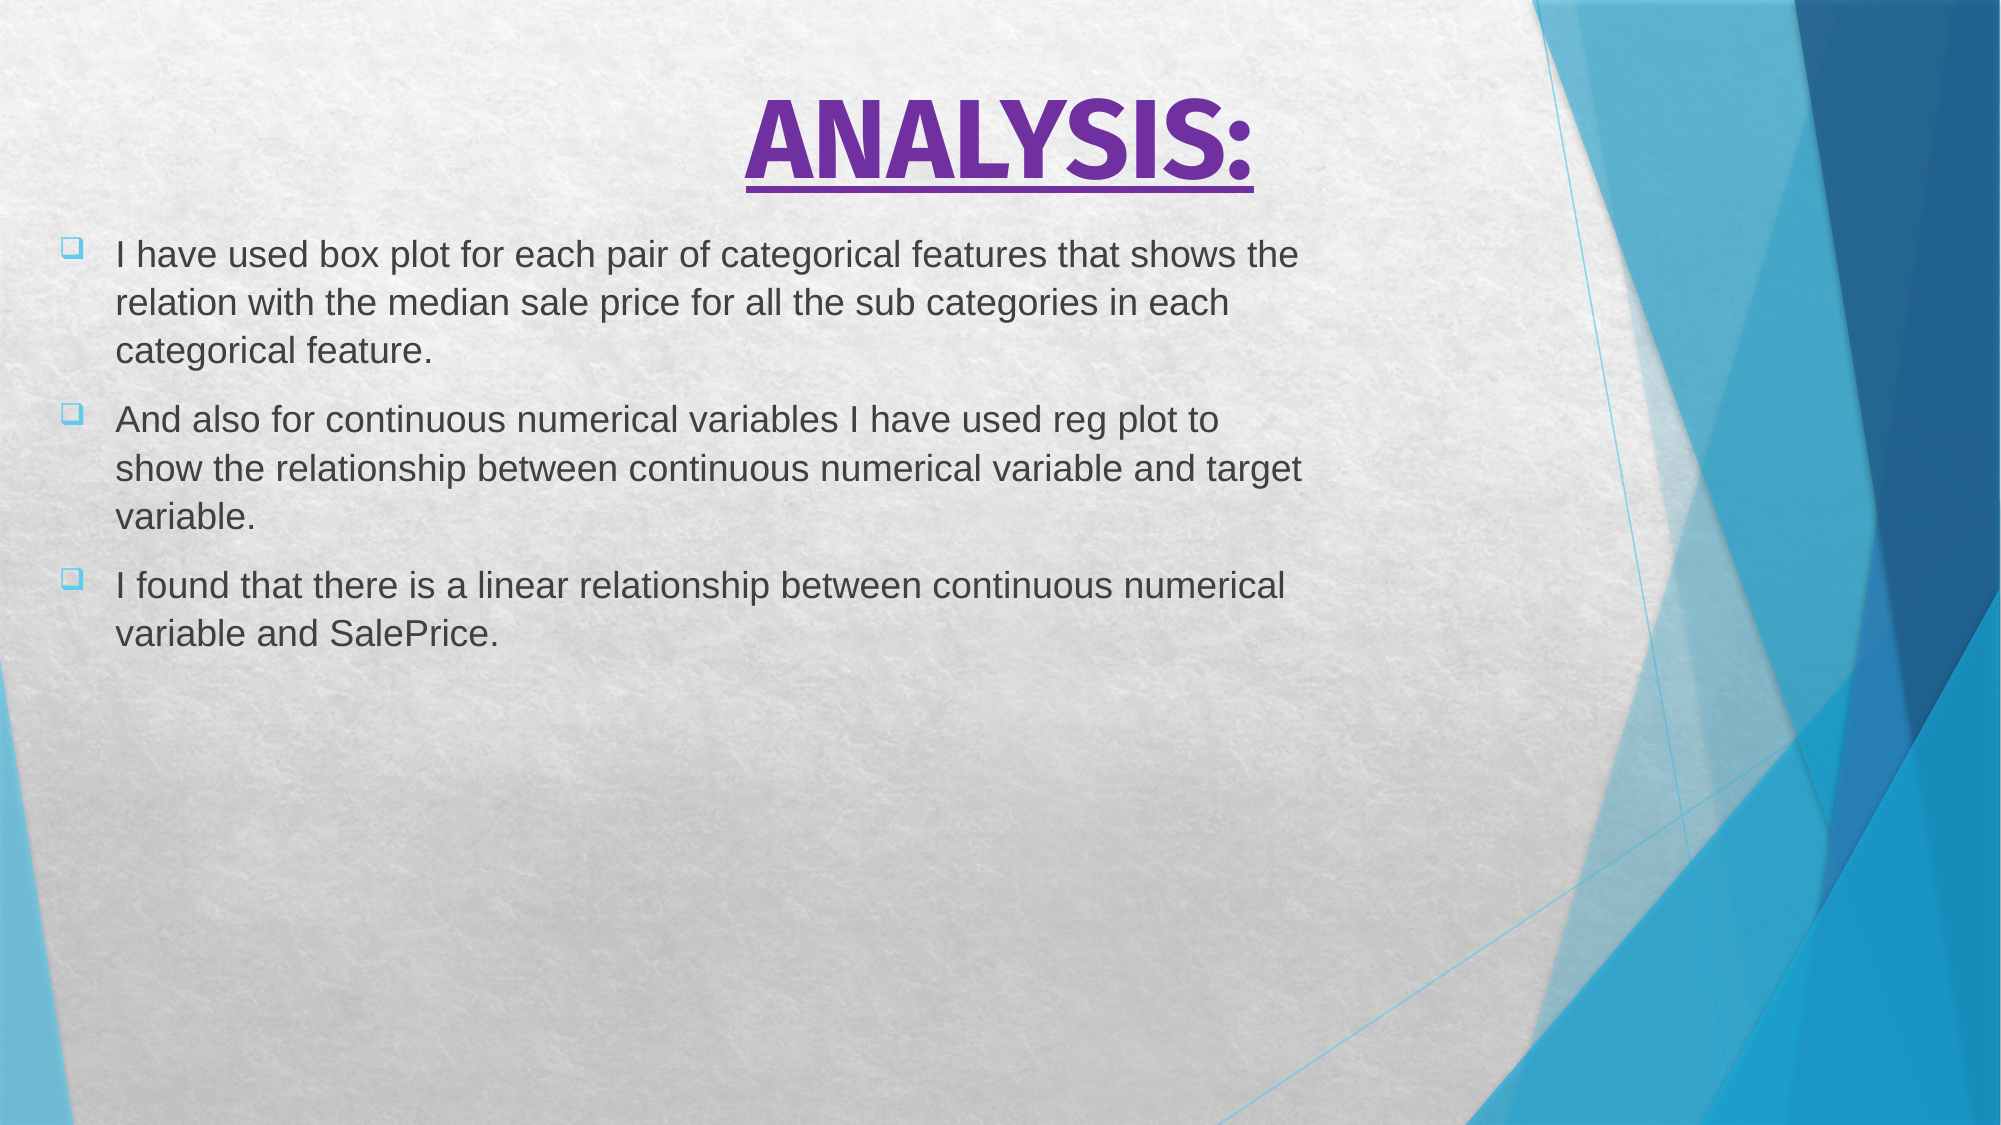

# ANALYSIS:
I have used box plot for each pair of categorical features that shows the relation with the median sale price for all the sub categories in each categorical feature.
And also for continuous numerical variables I have used reg plot to show the relationship between continuous numerical variable and target variable.
I found that there is a linear relationship between continuous numerical variable and SalePrice.